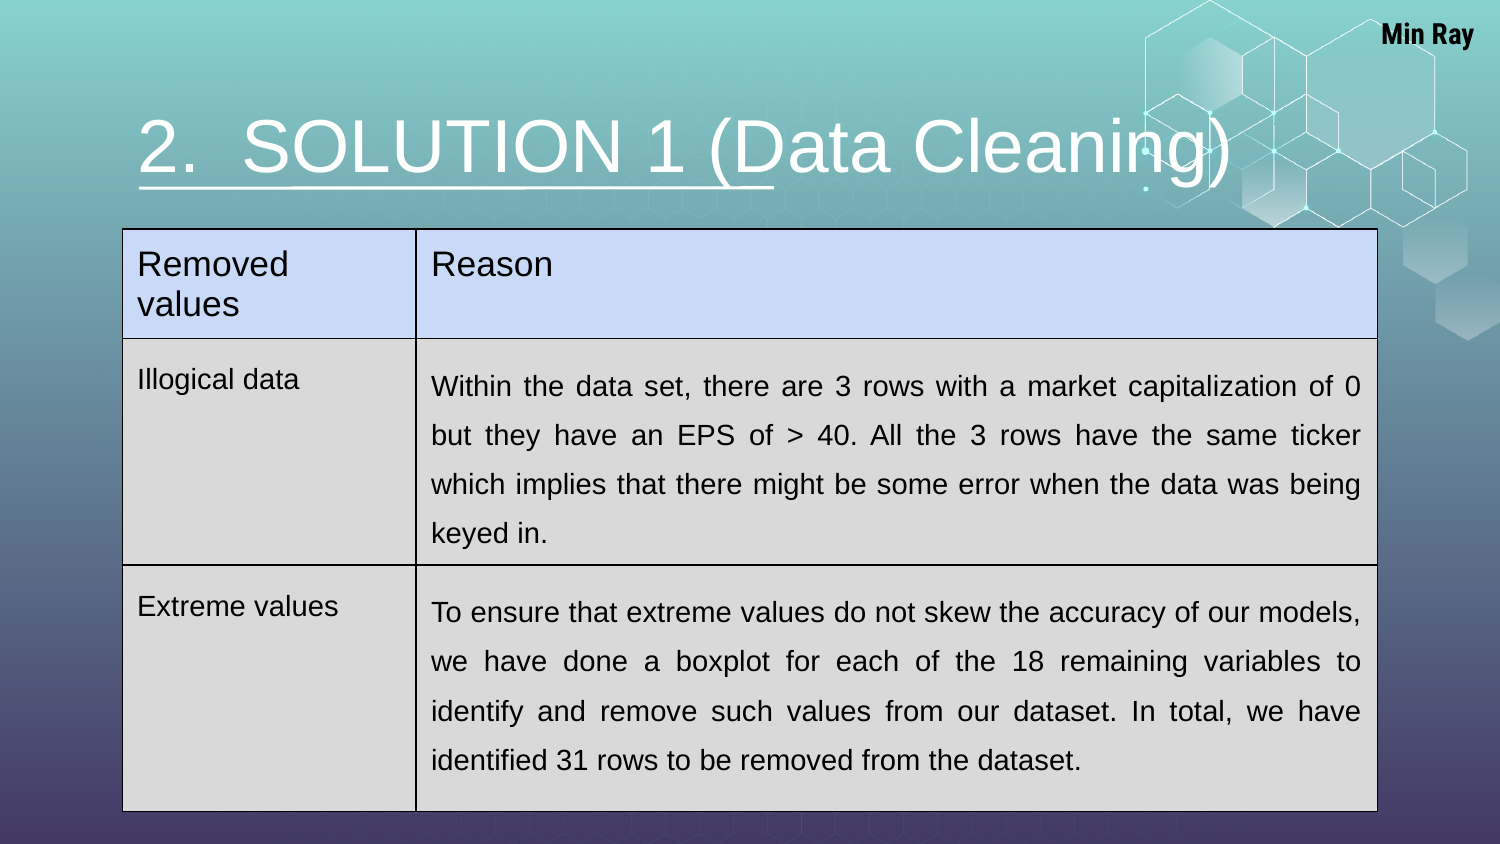

Min Ray
# 2.  SOLUTION 1 (Data Cleaning)
| Removed values | Reason |
| --- | --- |
| Illogical data | Within the data set, there are 3 rows with a market capitalization of 0 but they have an EPS of > 40. All the 3 rows have the same ticker which implies that there might be some error when the data was being keyed in. |
| Extreme values | To ensure that extreme values do not skew the accuracy of our models, we have done a boxplot for each of the 18 remaining variables to identify and remove such values from our dataset. In total, we have identified 31 rows to be removed from the dataset. |